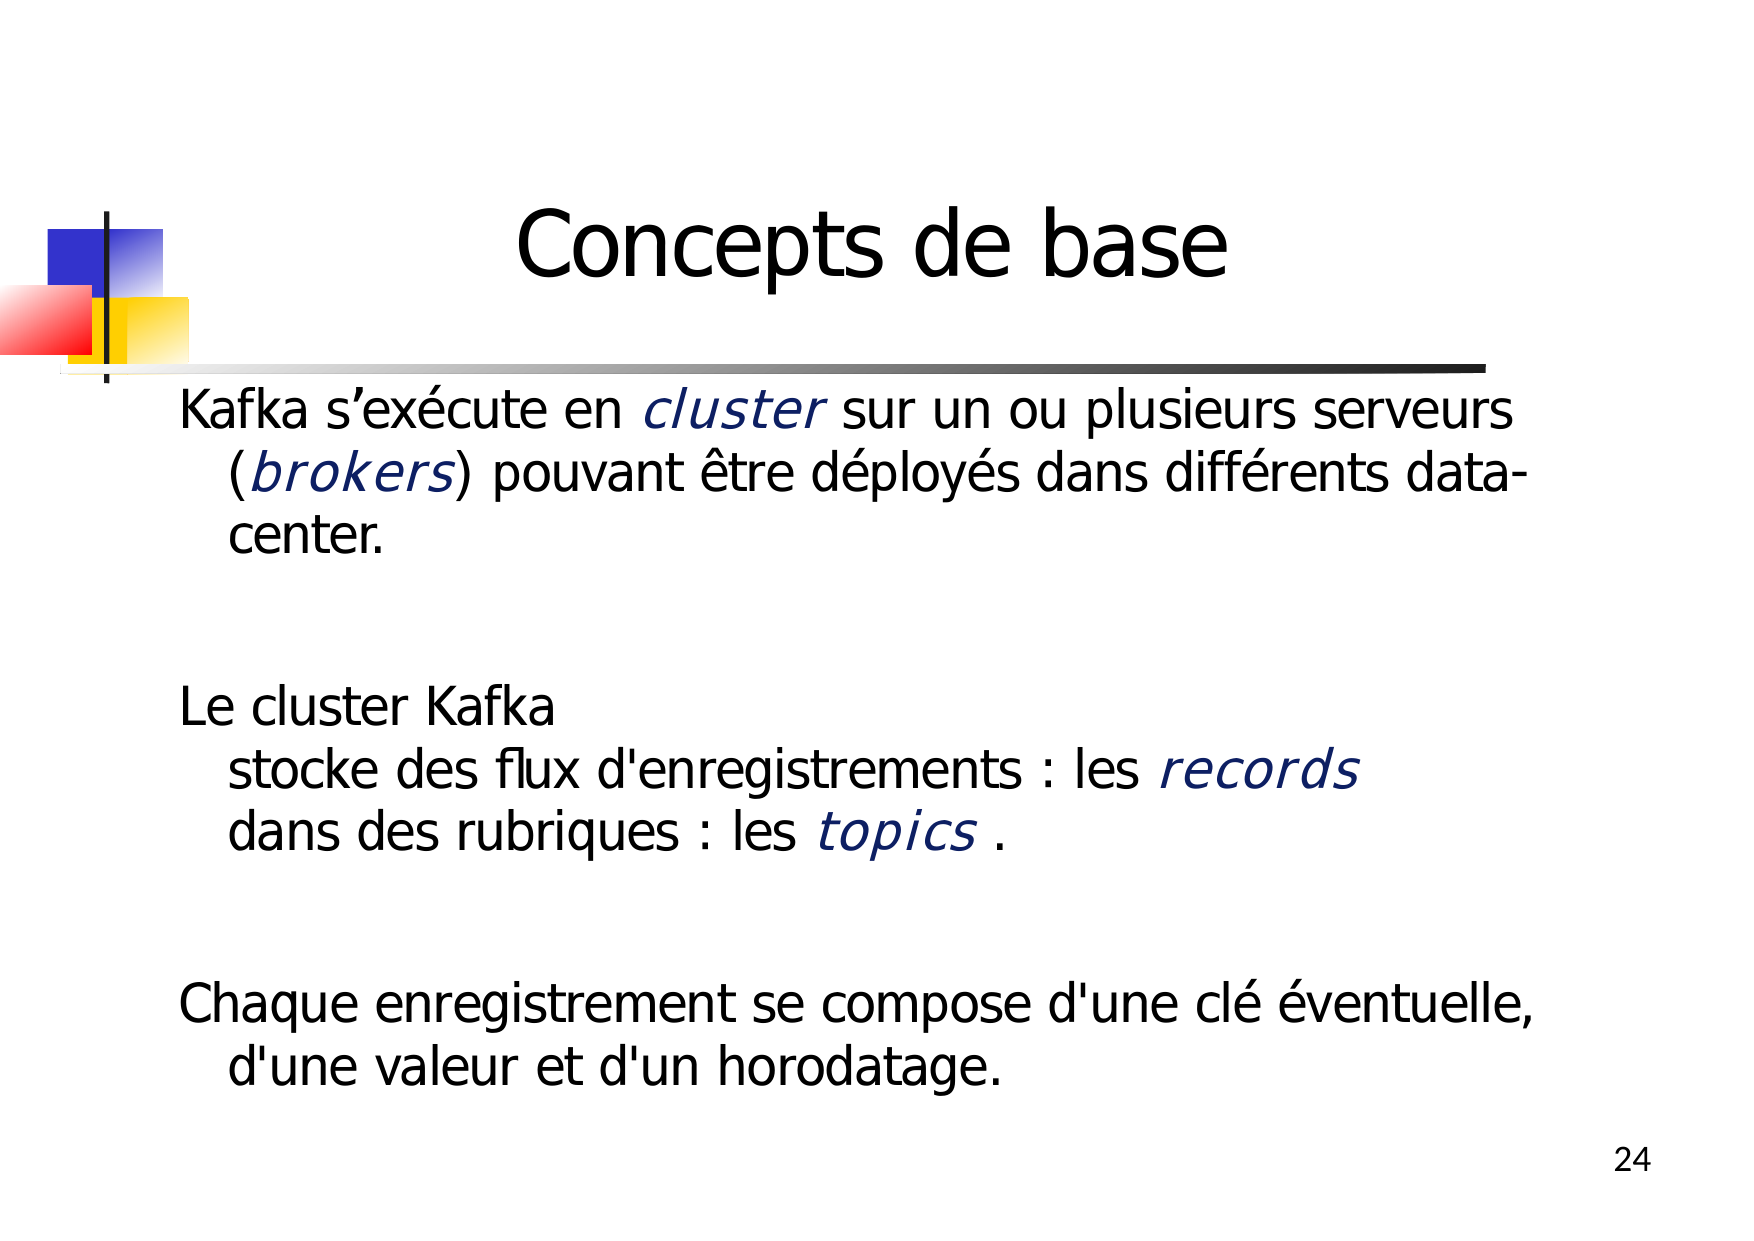

Concepts de base
Kafka s’exécute en cluster sur un ou plusieurs serveurs (brokers) pouvant être déployés dans différents data-center.

Le cluster Kafka
stocke des flux d'enregistrements : les records
dans des rubriques : les topics .

Chaque enregistrement se compose d'une clé éventuelle, d'une valeur et d'un horodatage.